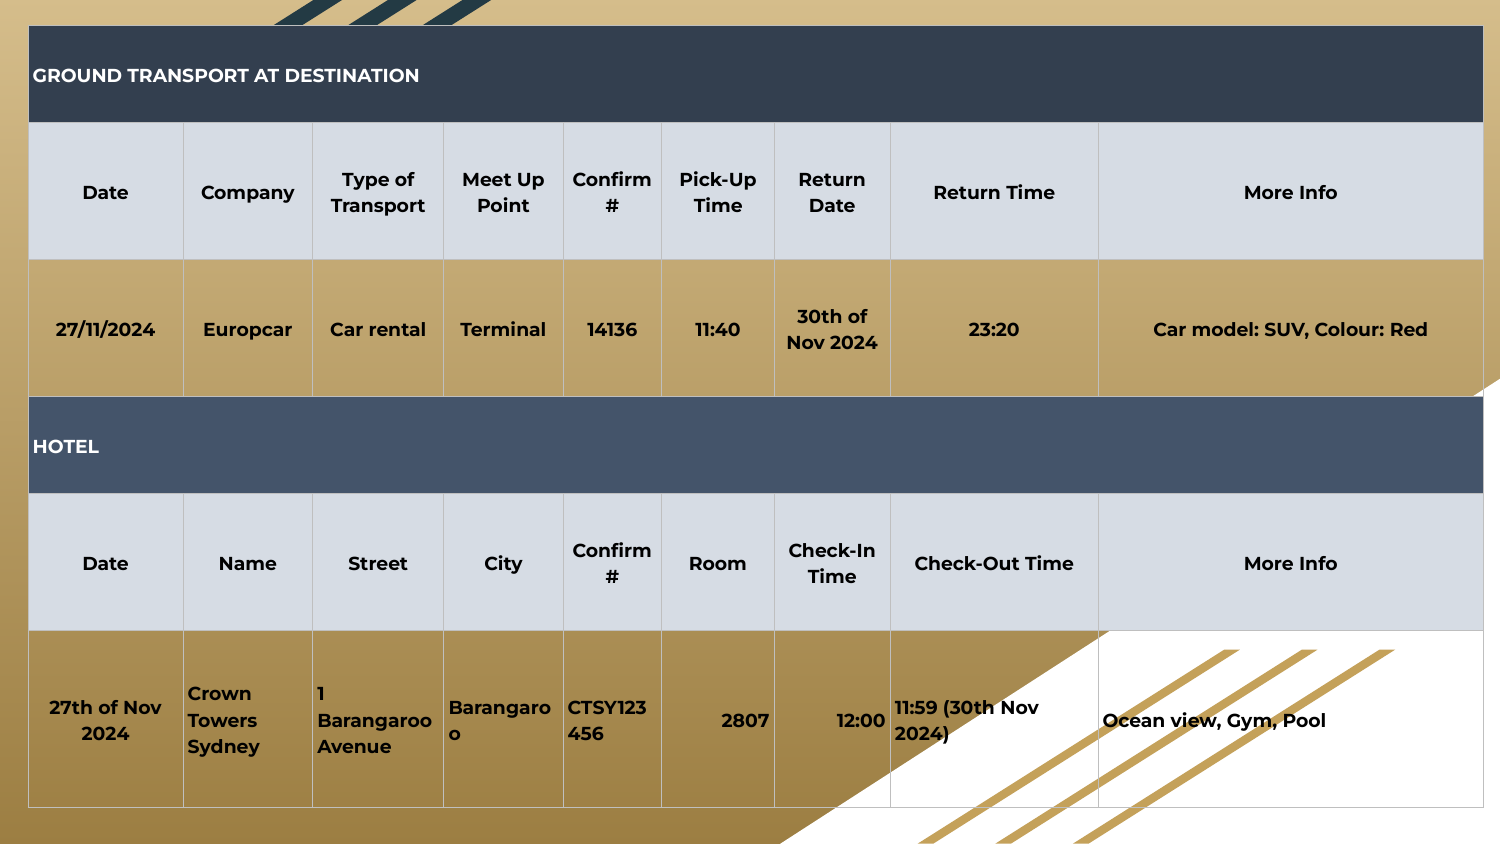

| GROUND TRANSPORT AT DESTINATION |  |  |  |  |  |  |  |  |  |
| --- | --- | --- | --- | --- | --- | --- | --- | --- | --- |
| Date | Company | Type of Transport | Meet Up Point | Confirm # | Pick-Up Time | Return Date | Return Time | More Info |  |
| 27/11/2024 | Europcar | Car rental | Terminal | 14136 | 11:40 | 30th of Nov 2024 | 23:20 | Car model: SUV, Colour: Red |  |
| HOTEL |  |  |  |  |  |  |  |  |  |
| Date | Name | Street | City | Confirm # | Room | Check-In Time | Check-Out Time | More Info |  |
| 27th of Nov 2024 | Crown Towers Sydney | 1 Barangaroo Avenue | Barangaroo | CTSY123456 | 2807 | 12:00 | 11:59 (30th Nov 2024) | Ocean view, Gym, Pool |  |